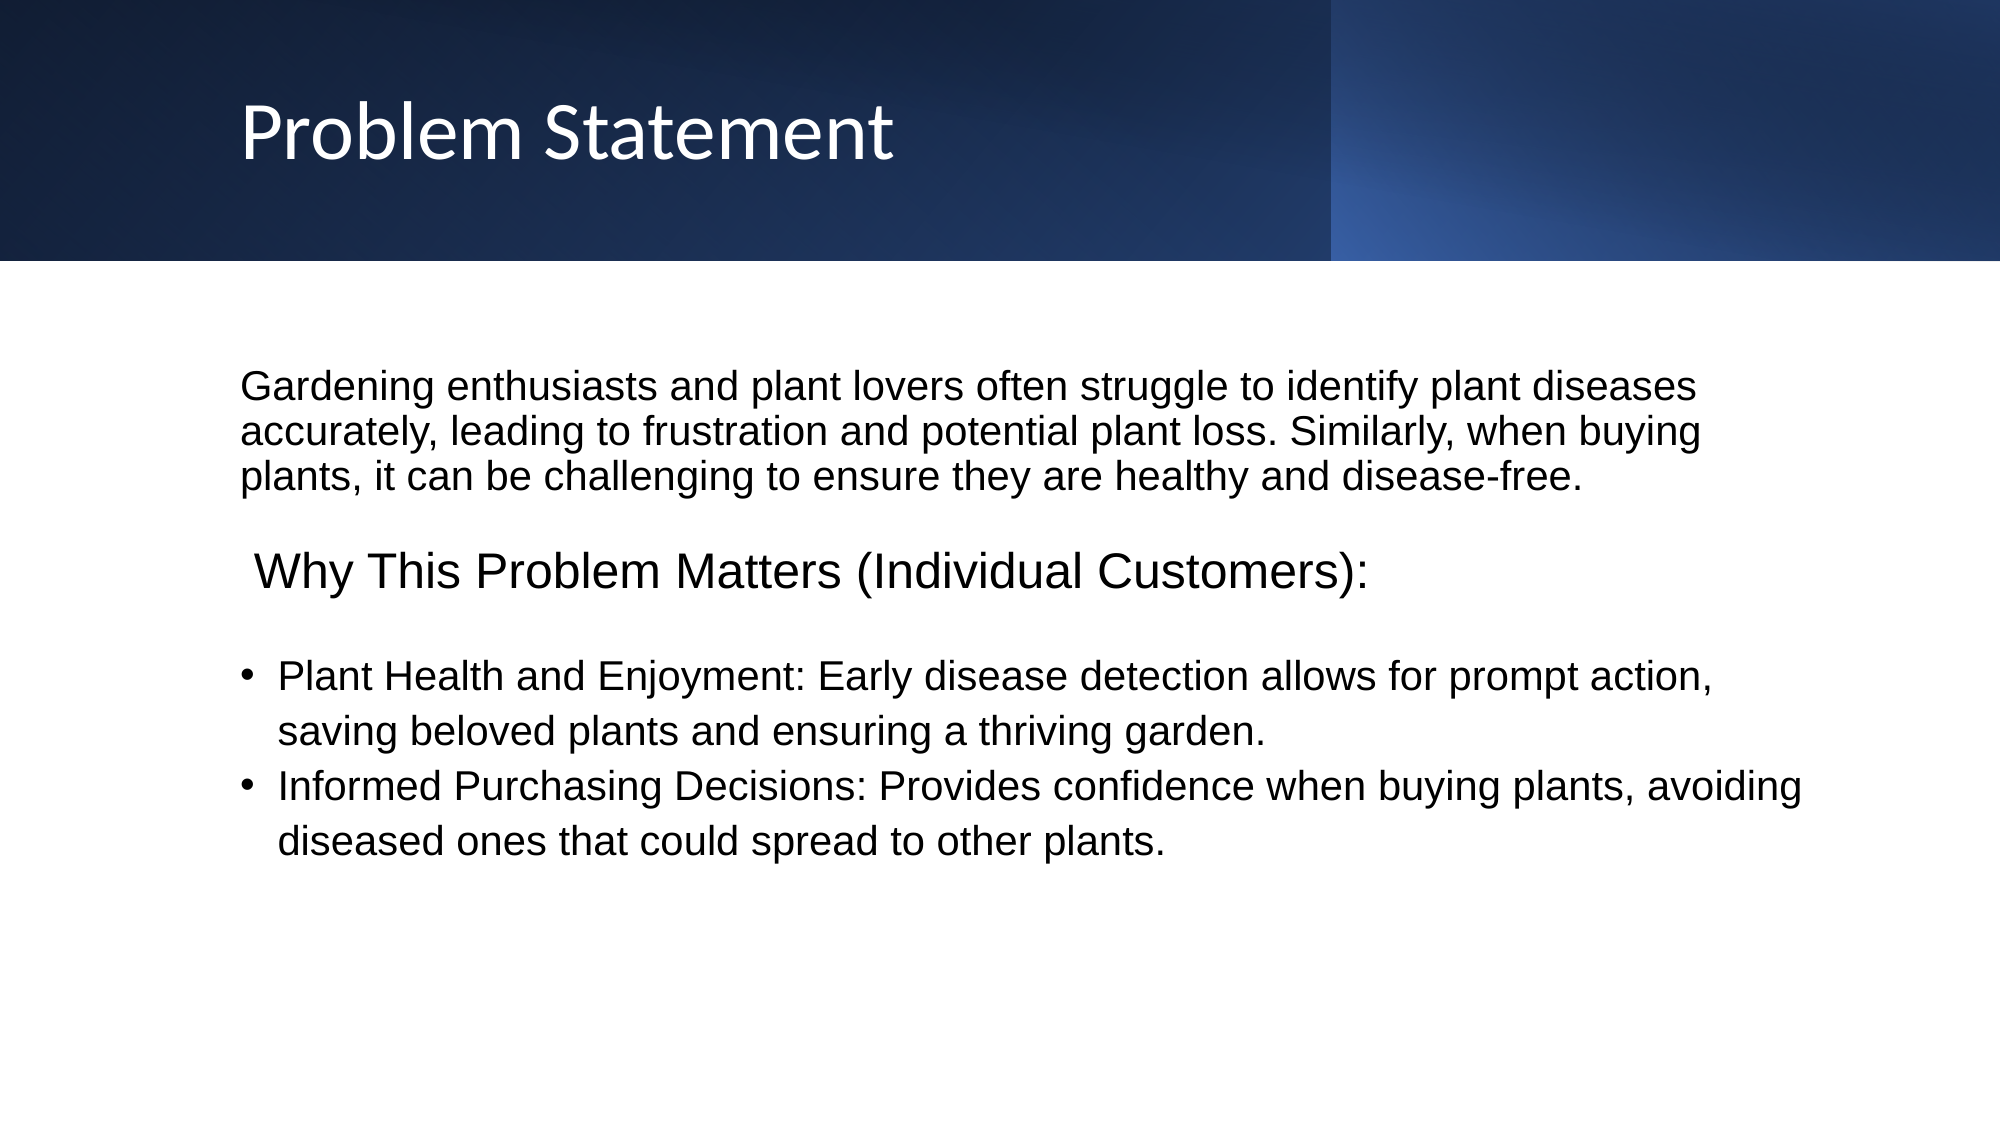

# Problem Statement
Gardening enthusiasts and plant lovers often struggle to identify plant diseases accurately, leading to frustration and potential plant loss. Similarly, when buying plants, it can be challenging to ensure they are healthy and disease-free.
 Why This Problem Matters (Individual Customers):

Plant Health and Enjoyment: Early disease detection allows for prompt action, saving beloved plants and ensuring a thriving garden.
Informed Purchasing Decisions: Provides confidence when buying plants, avoiding diseased ones that could spread to other plants.